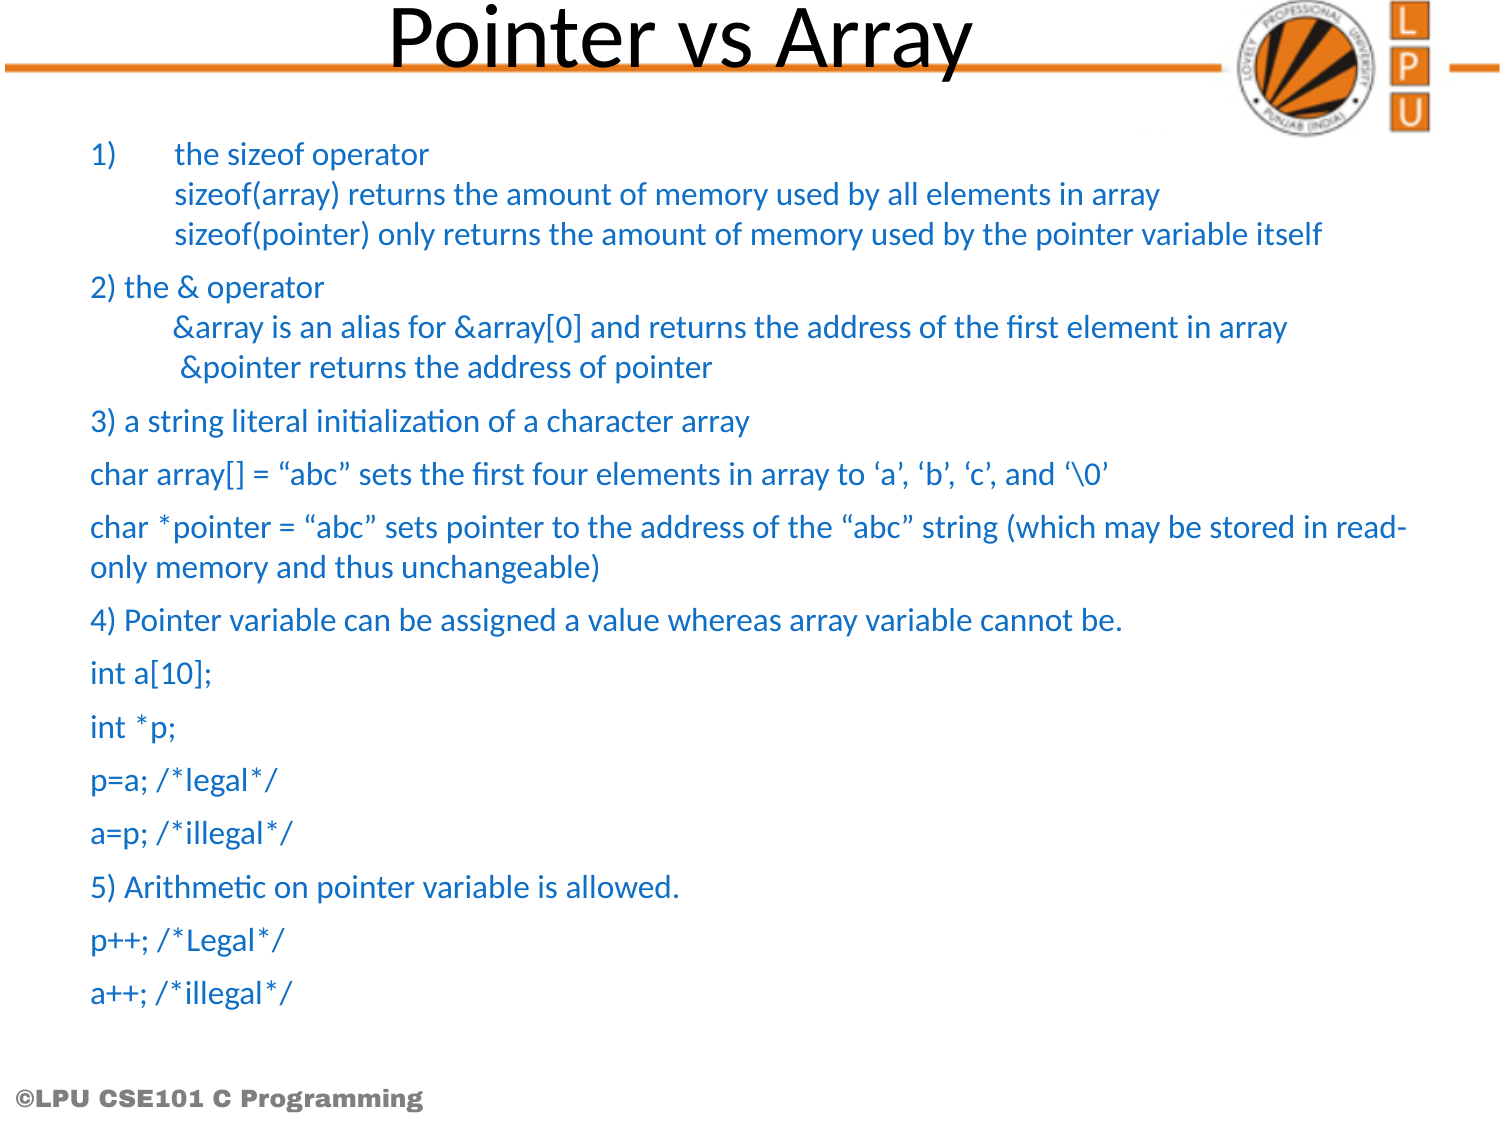

# Pointer vs Array
the sizeof operator
sizeof(array) returns the amount of memory used by all elements in array
sizeof(pointer) only returns the amount of memory used by the pointer variable itself
2) the & operator
           &array is an alias for &array[0] and returns the address of the first element in array
            &pointer returns the address of pointer
3) a string literal initialization of a character array
char array[] = “abc” sets the first four elements in array to ‘a’, ‘b’, ‘c’, and ‘\0’
char *pointer = “abc” sets pointer to the address of the “abc” string (which may be stored in read-only memory and thus unchangeable)
4) Pointer variable can be assigned a value whereas array variable cannot be.
int a[10];
int *p;
p=a; /*legal*/
a=p; /*illegal*/
5) Arithmetic on pointer variable is allowed.
p++; /*Legal*/
a++; /*illegal*/